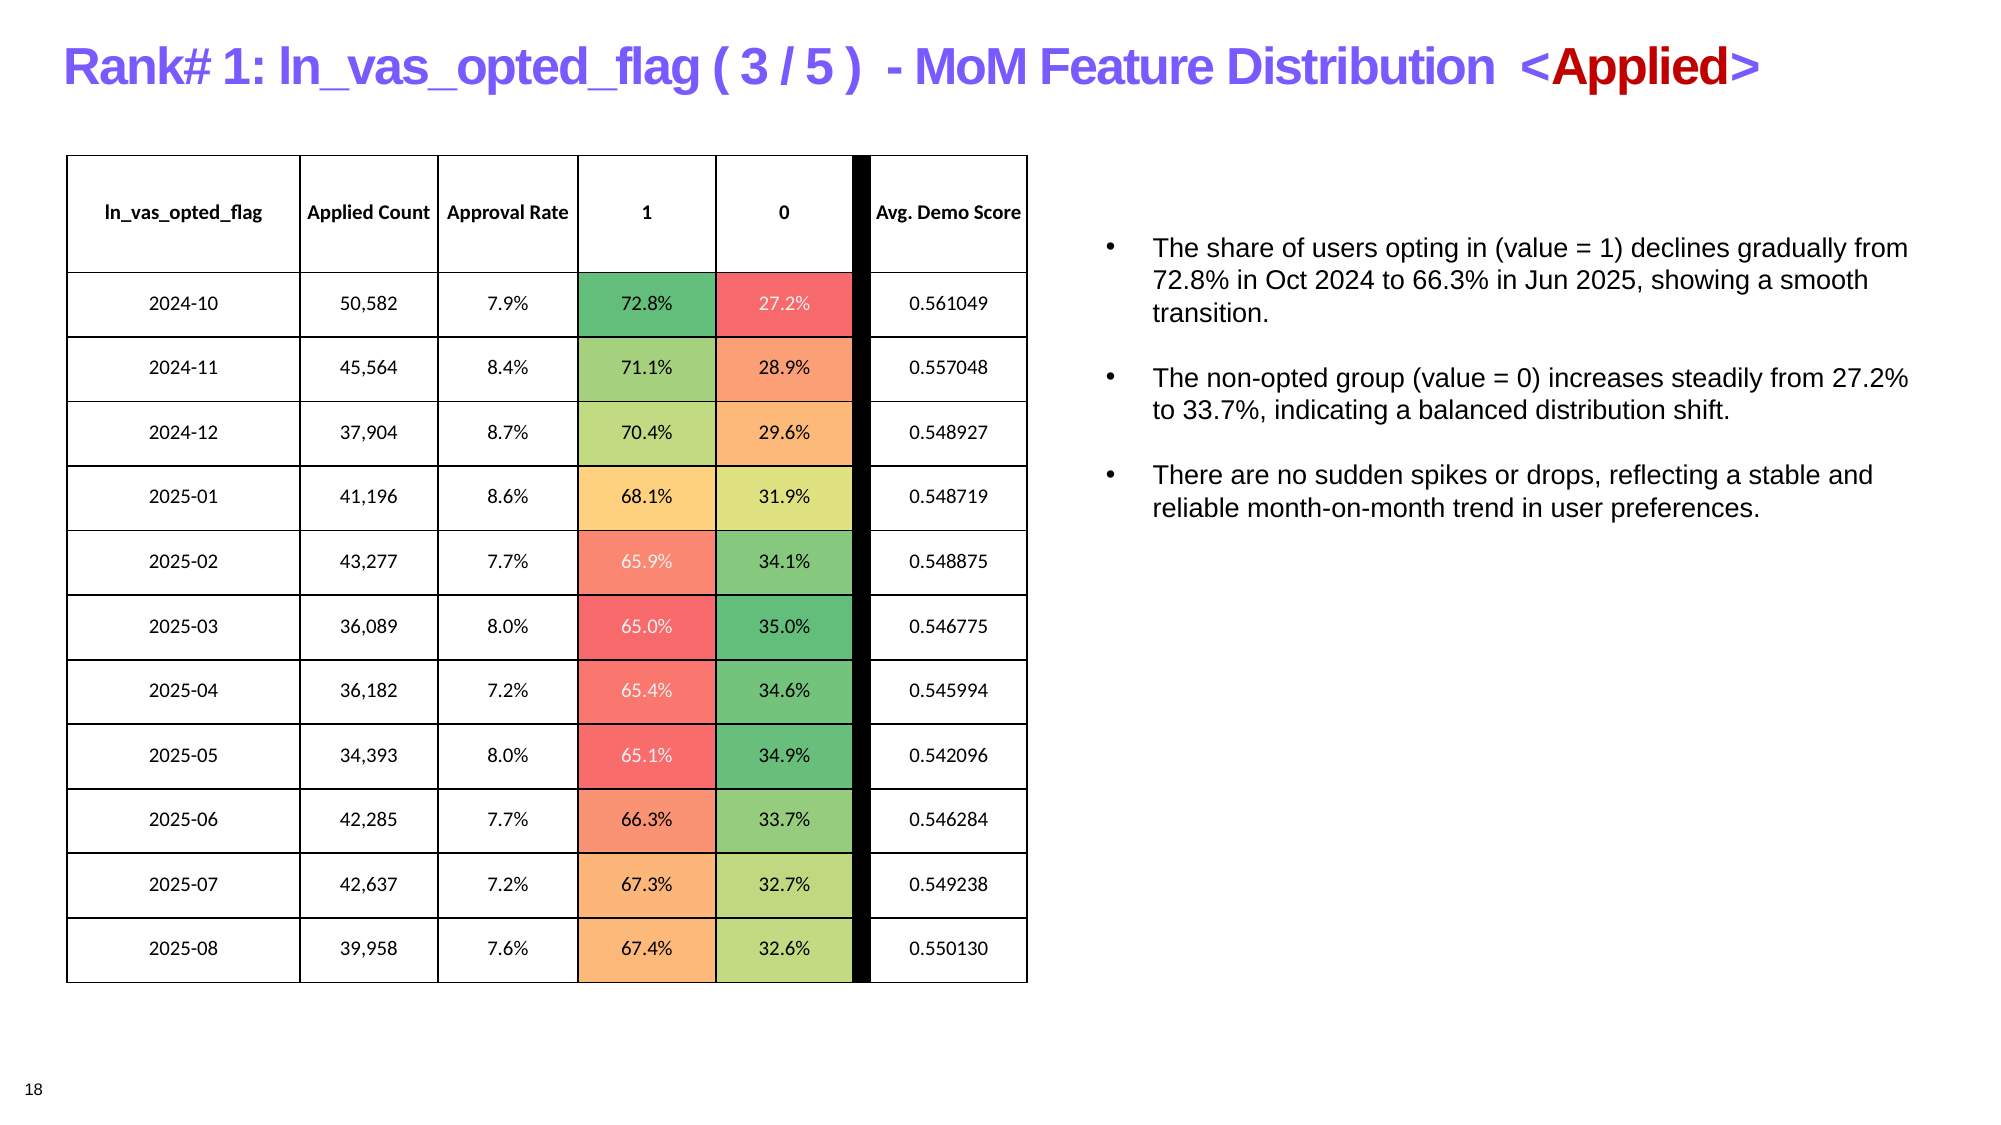

# Rank# 1: ln_vas_opted_flag ( 3 / 5 )  - MoM Feature Distribution  <Applied>
| ln\_vas\_opted\_flag | Applied Count | Approval Rate | 1 | 0 |  | Avg. Demo Score |
| --- | --- | --- | --- | --- | --- | --- |
| 2024-10 | 50,582 | 7.9% | 72.8% | 27.2% |  | 0.561049 |
| 2024-11 | 45,564 | 8.4% | 71.1% | 28.9% |  | 0.557048 |
| 2024-12 | 37,904 | 8.7% | 70.4% | 29.6% |  | 0.548927 |
| 2025-01 | 41,196 | 8.6% | 68.1% | 31.9% |  | 0.548719 |
| 2025-02 | 43,277 | 7.7% | 65.9% | 34.1% |  | 0.548875 |
| 2025-03 | 36,089 | 8.0% | 65.0% | 35.0% |  | 0.546775 |
| 2025-04 | 36,182 | 7.2% | 65.4% | 34.6% |  | 0.545994 |
| 2025-05 | 34,393 | 8.0% | 65.1% | 34.9% |  | 0.542096 |
| 2025-06 | 42,285 | 7.7% | 66.3% | 33.7% |  | 0.546284 |
| 2025-07 | 42,637 | 7.2% | 67.3% | 32.7% |  | 0.549238 |
| 2025-08 | 39,958 | 7.6% | 67.4% | 32.6% |  | 0.550130 |
The share of users opting in (value = 1) declines gradually from 72.8% in Oct 2024 to 66.3% in Jun 2025, showing a smooth transition.

The non-opted group (value = 0) increases steadily from 27.2% to 33.7%, indicating a balanced distribution shift.

There are no sudden spikes or drops, reflecting a stable and reliable month-on-month trend in user preferences.
18